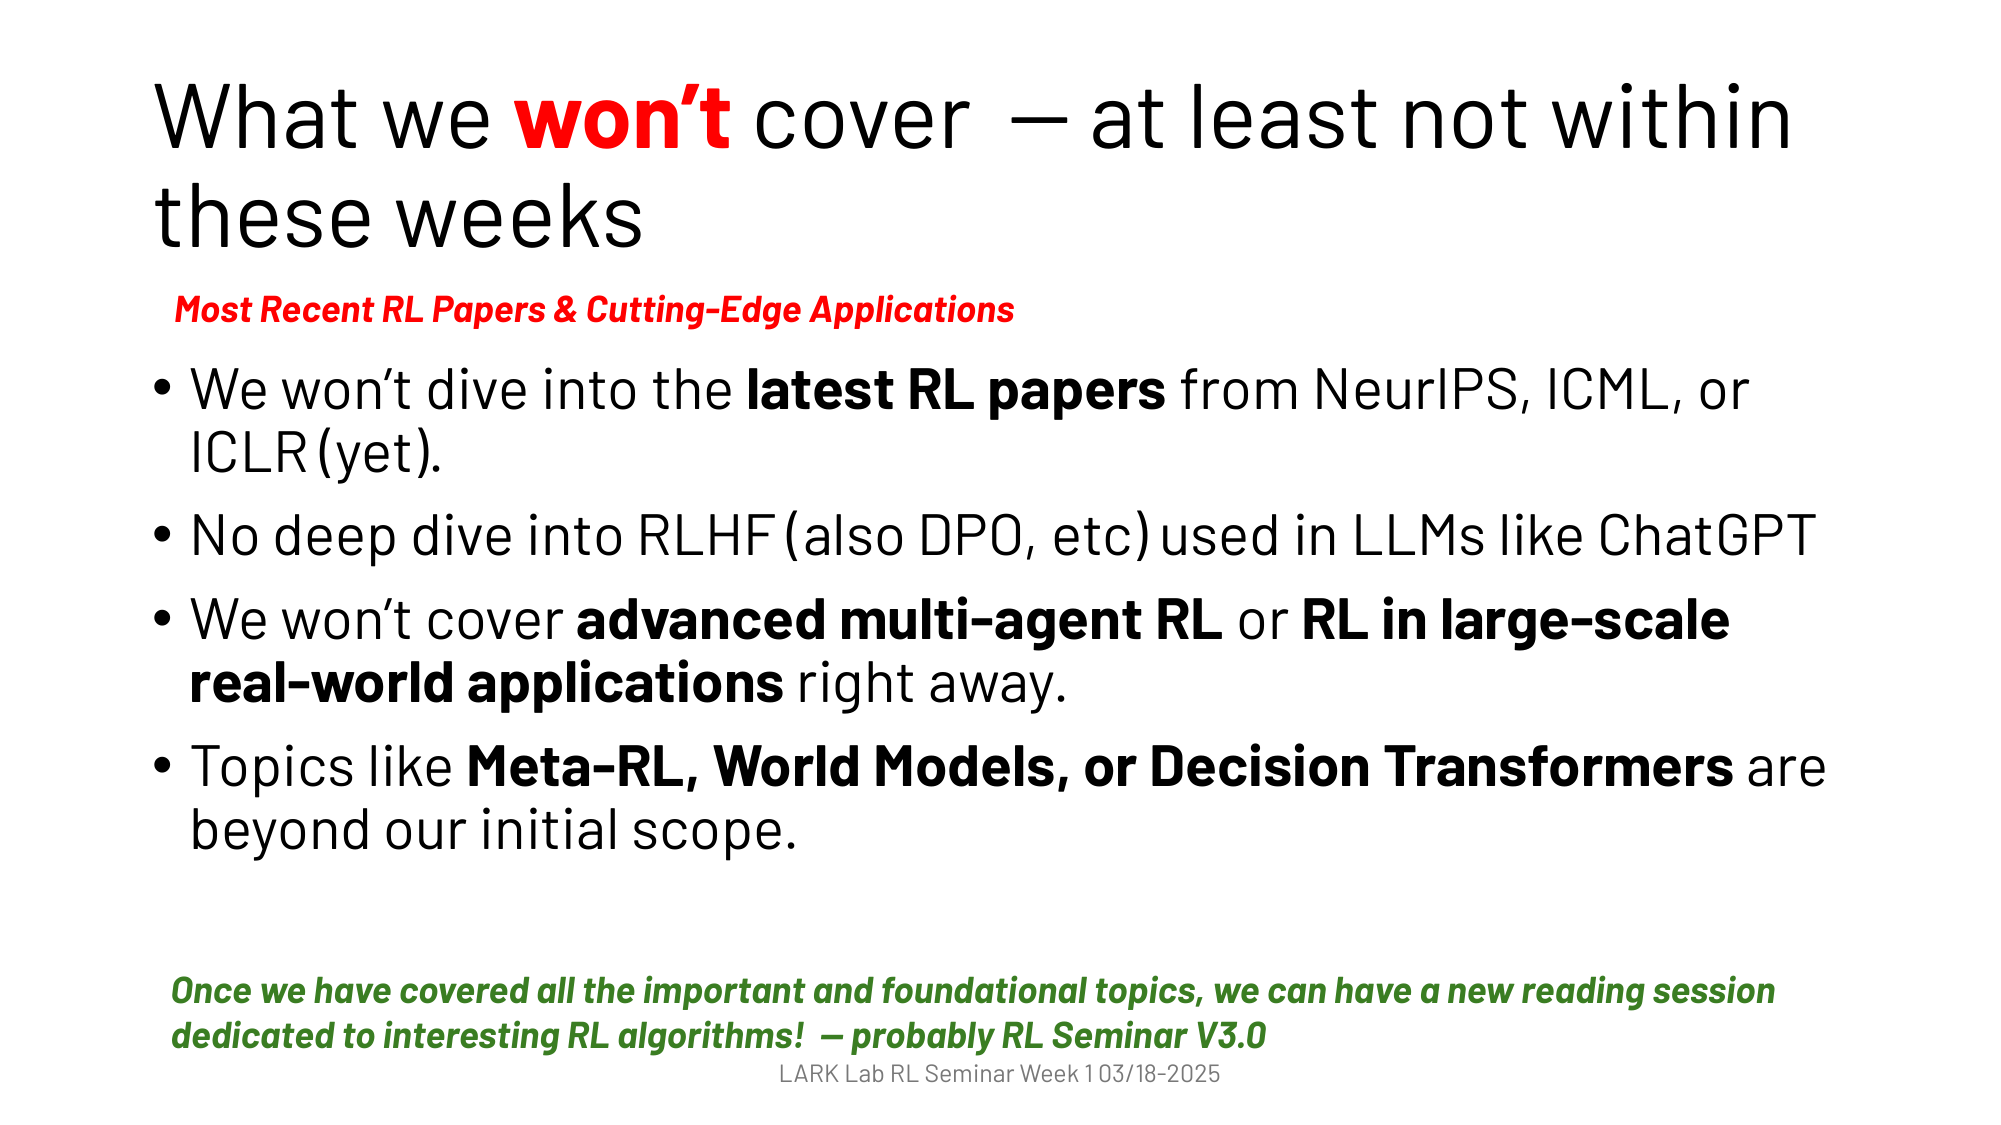

# What we won’t cover  -- at least not within these weeks
Most Recent RL Papers & Cutting-Edge Applications
We won’t dive into the latest RL papers from NeurIPS, ICML, or ICLR (yet).
No deep dive into RLHF (also DPO, etc) used in LLMs like ChatGPT
We won’t cover advanced multi-agent RL or RL in large-scale real-world applications right away.
Topics like Meta-RL, World Models, or Decision Transformers are beyond our initial scope.
Once we have covered all the important and foundational topics, we can have a new reading session dedicated to interesting RL algorithms!  -- probably RL Seminar V3.0
LARK Lab RL Seminar Week 1 03/18-2025